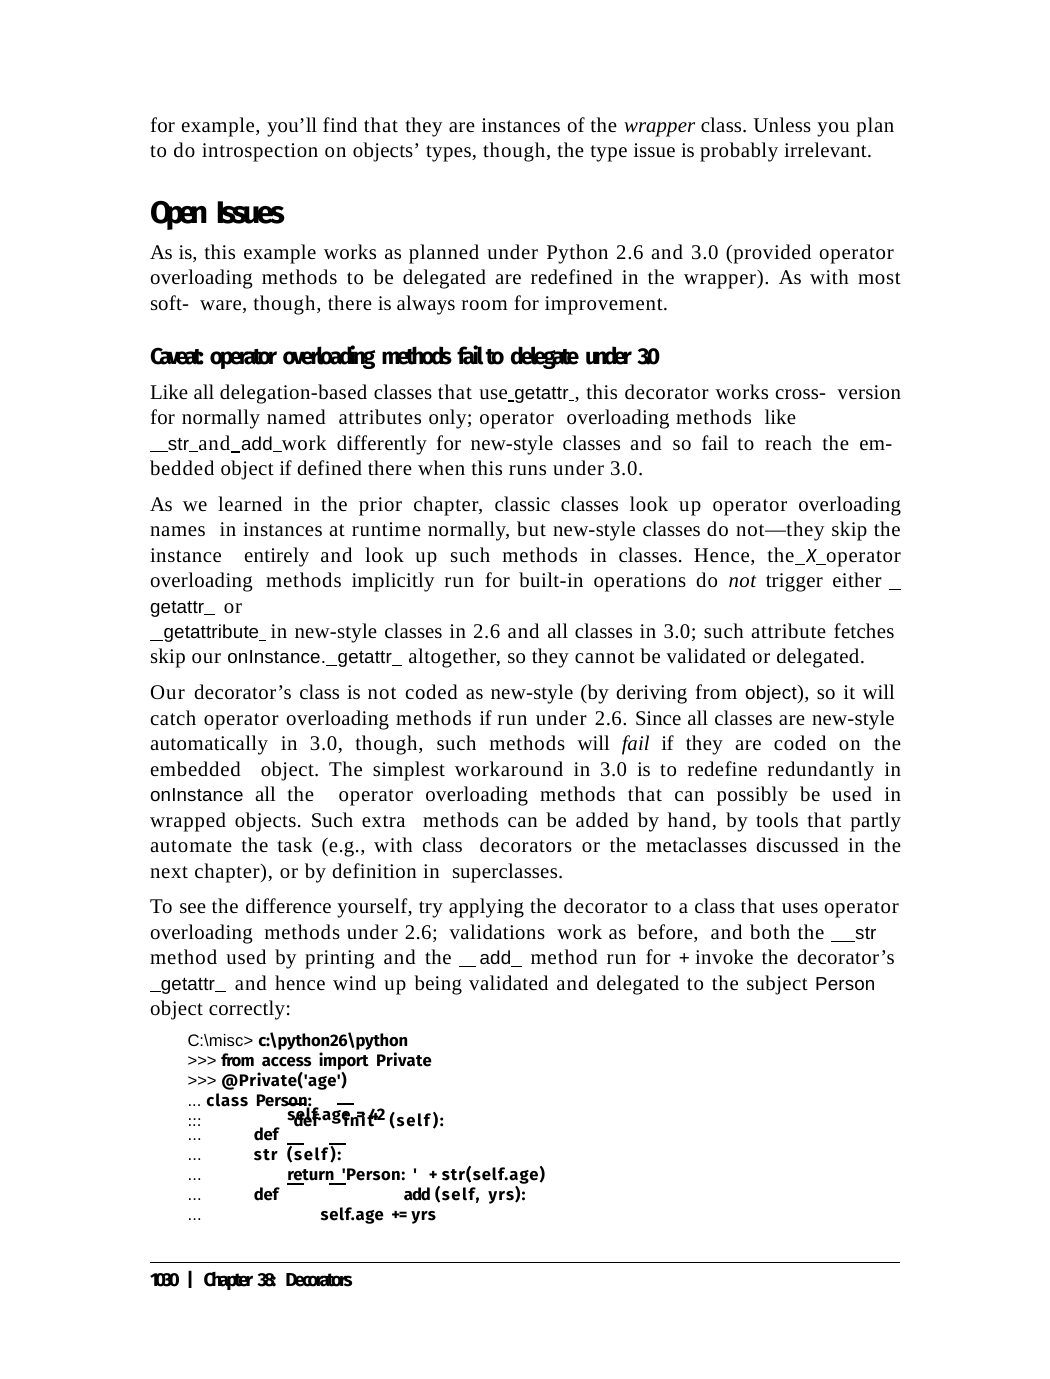

for example, you’ll find that they are instances of the wrapper class. Unless you plan  to do introspection on objects’ types, though, the type issue is probably irrelevant.

Open Issues
As is, this example works as planned under Python 2.6 and 3.0 (provided operator  overloading methods to be delegated are redefined in the wrapper). As with most soft-  ware, though, there is always room for improvement.

Caveat: operator overloading methods fail to delegate under 3.0
Like all delegation-based classes that use getattr , this decorator works cross-  version for normally named attributes only; operator overloading methods like
  str and add work differently for new-style classes and so fail to reach the em-  bedded object if defined there when this runs under 3.0.
As we learned in the prior chapter, classic classes look up operator overloading names  in instances at runtime normally, but new-style classes do not—they skip the instance  entirely and look up such methods in classes. Hence, the X operator overloading  methods implicitly run for built-in operations do not trigger either    getattr  or
  getattribute in new-style classes in 2.6 and all classes in 3.0; such attribute fetches  skip our onInstance.  getattr  altogether, so they cannot be validated or delegated.
Our decorator’s class is not coded as new-style (by deriving from object), so it will  catch operator overloading methods if run under 2.6. Since all classes are new-style  automatically in 3.0, though, such methods will fail if they are coded on the embedded  object. The simplest workaround in 3.0 is to redefine redundantly in onInstance all the  operator overloading methods that can possibly be used in wrapped objects. Such extra  methods can be added by hand, by tools that partly automate the task (e.g., with class  decorators or the metaclasses discussed in the next chapter), or by definition in  superclasses.
To see the difference yourself, try applying the decorator to a class that uses operator  overloading  methods under 2.6;  validations  work as  before,  and both the     str  method used by printing and the    add  method run for + invoke the decorator’s
  getattr  and hence wind up being validated and delegated to the subject Person
object correctly:
C:\misc> c:\python26\python
>>> from access import Private
>>> @Private('age')
... class Person:
...	def	init  (self):
...
...
...
...
...
...
self.age = 42  def	str (self):
return 'Person: ' + str(self.age)  def	add (self, yrs):
self.age += yrs

1030  |  Chapter 38:  Decorators